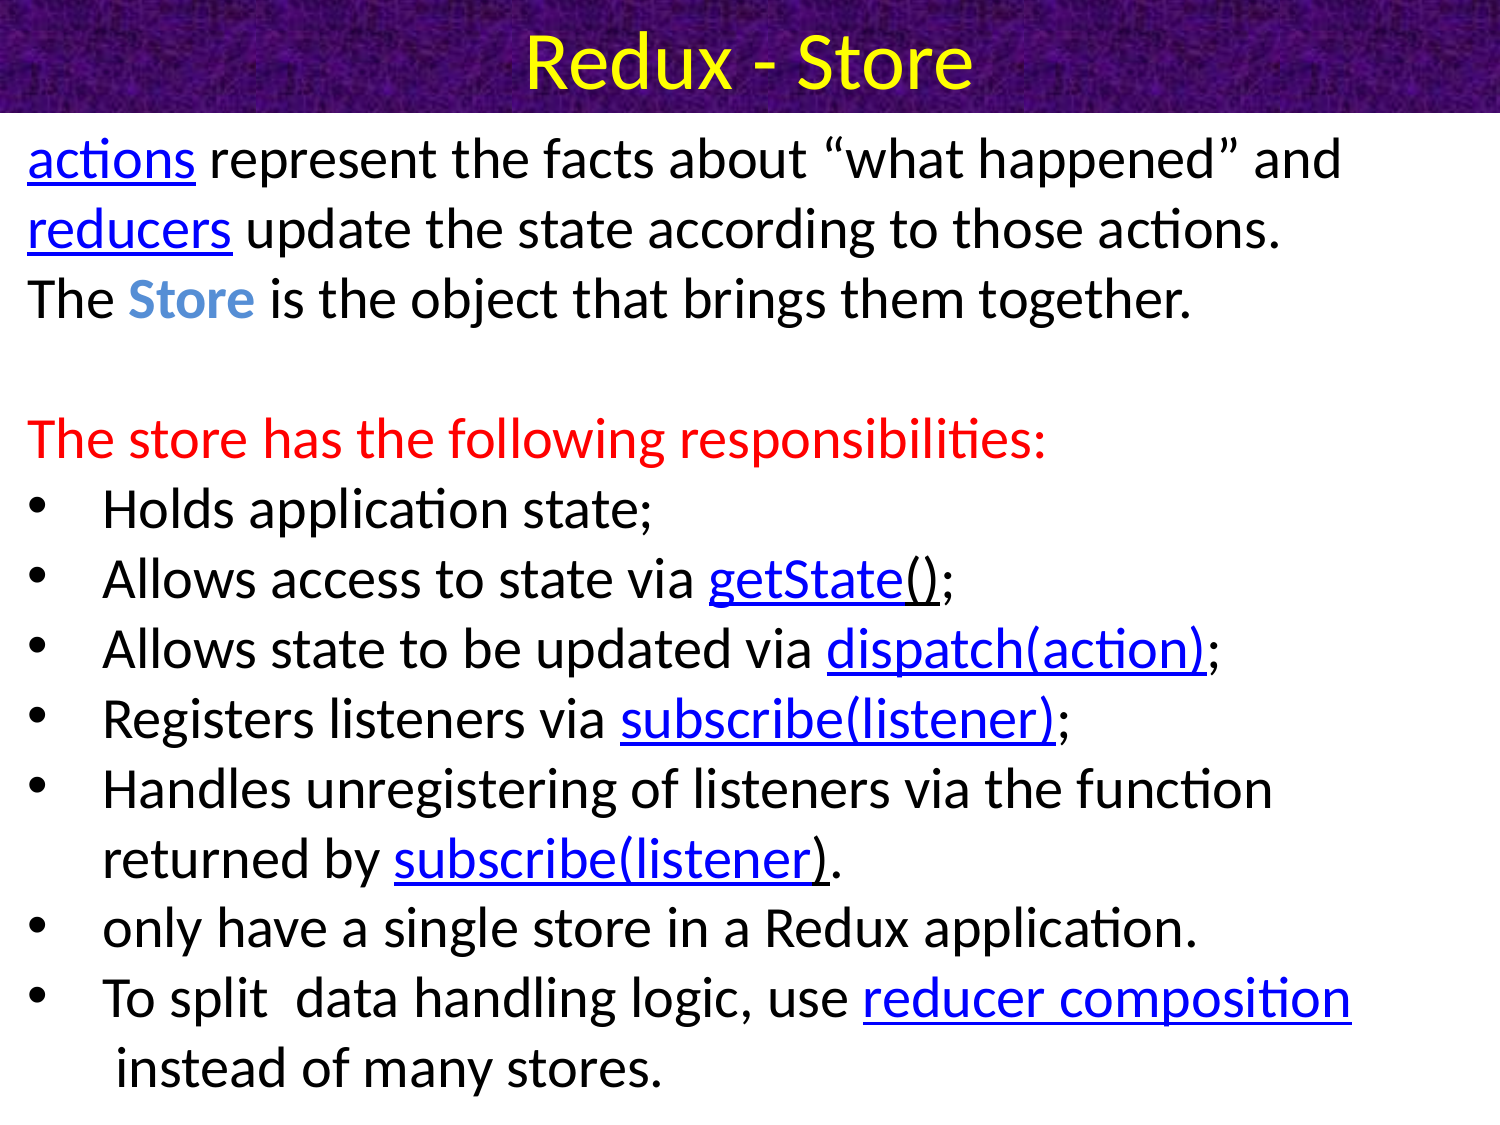

# Redux - Store
actions represent the facts about “what happened” and reducers update the state according to those actions.
The Store is the object that brings them together.

The store has the following responsibilities:
Holds application state;
Allows access to state via getState();
Allows state to be updated via dispatch(action);
Registers listeners via subscribe(listener);
Handles unregistering of listeners via the function returned by subscribe(listener).
only have a single store in a Redux application.
To split  data handling logic, use reducer composition instead of many stores.